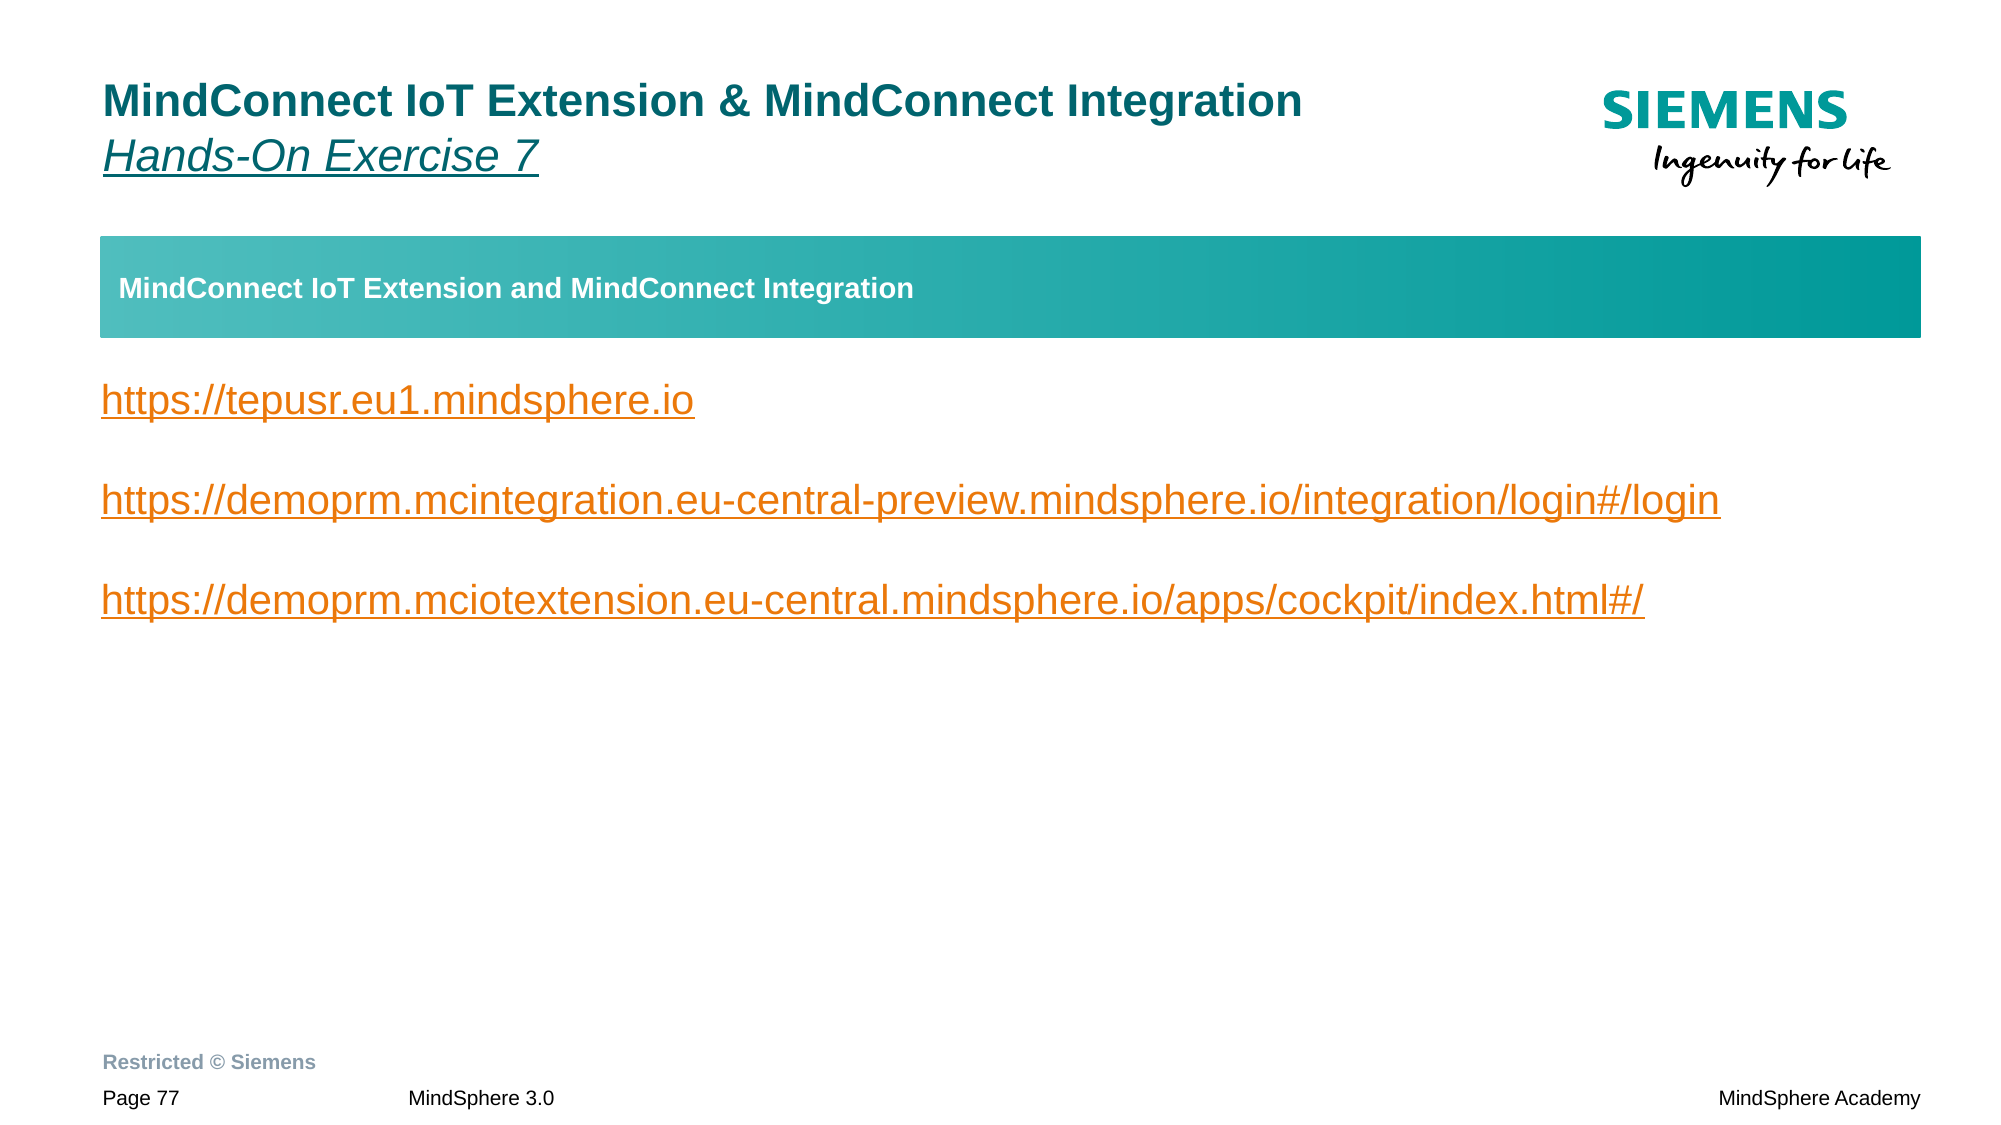

# MindConnect IoT Extension & MindConnect Integration Hands-On Exercise 7
MindConnect IoT Extension and MindConnect Integration
https://tepusr.eu1.mindsphere.io

https://demoprm.mcintegration.eu-central-preview.mindsphere.io/integration/login#/login

https://demoprm.mciotextension.eu-central.mindsphere.io/apps/cockpit/index.html#/